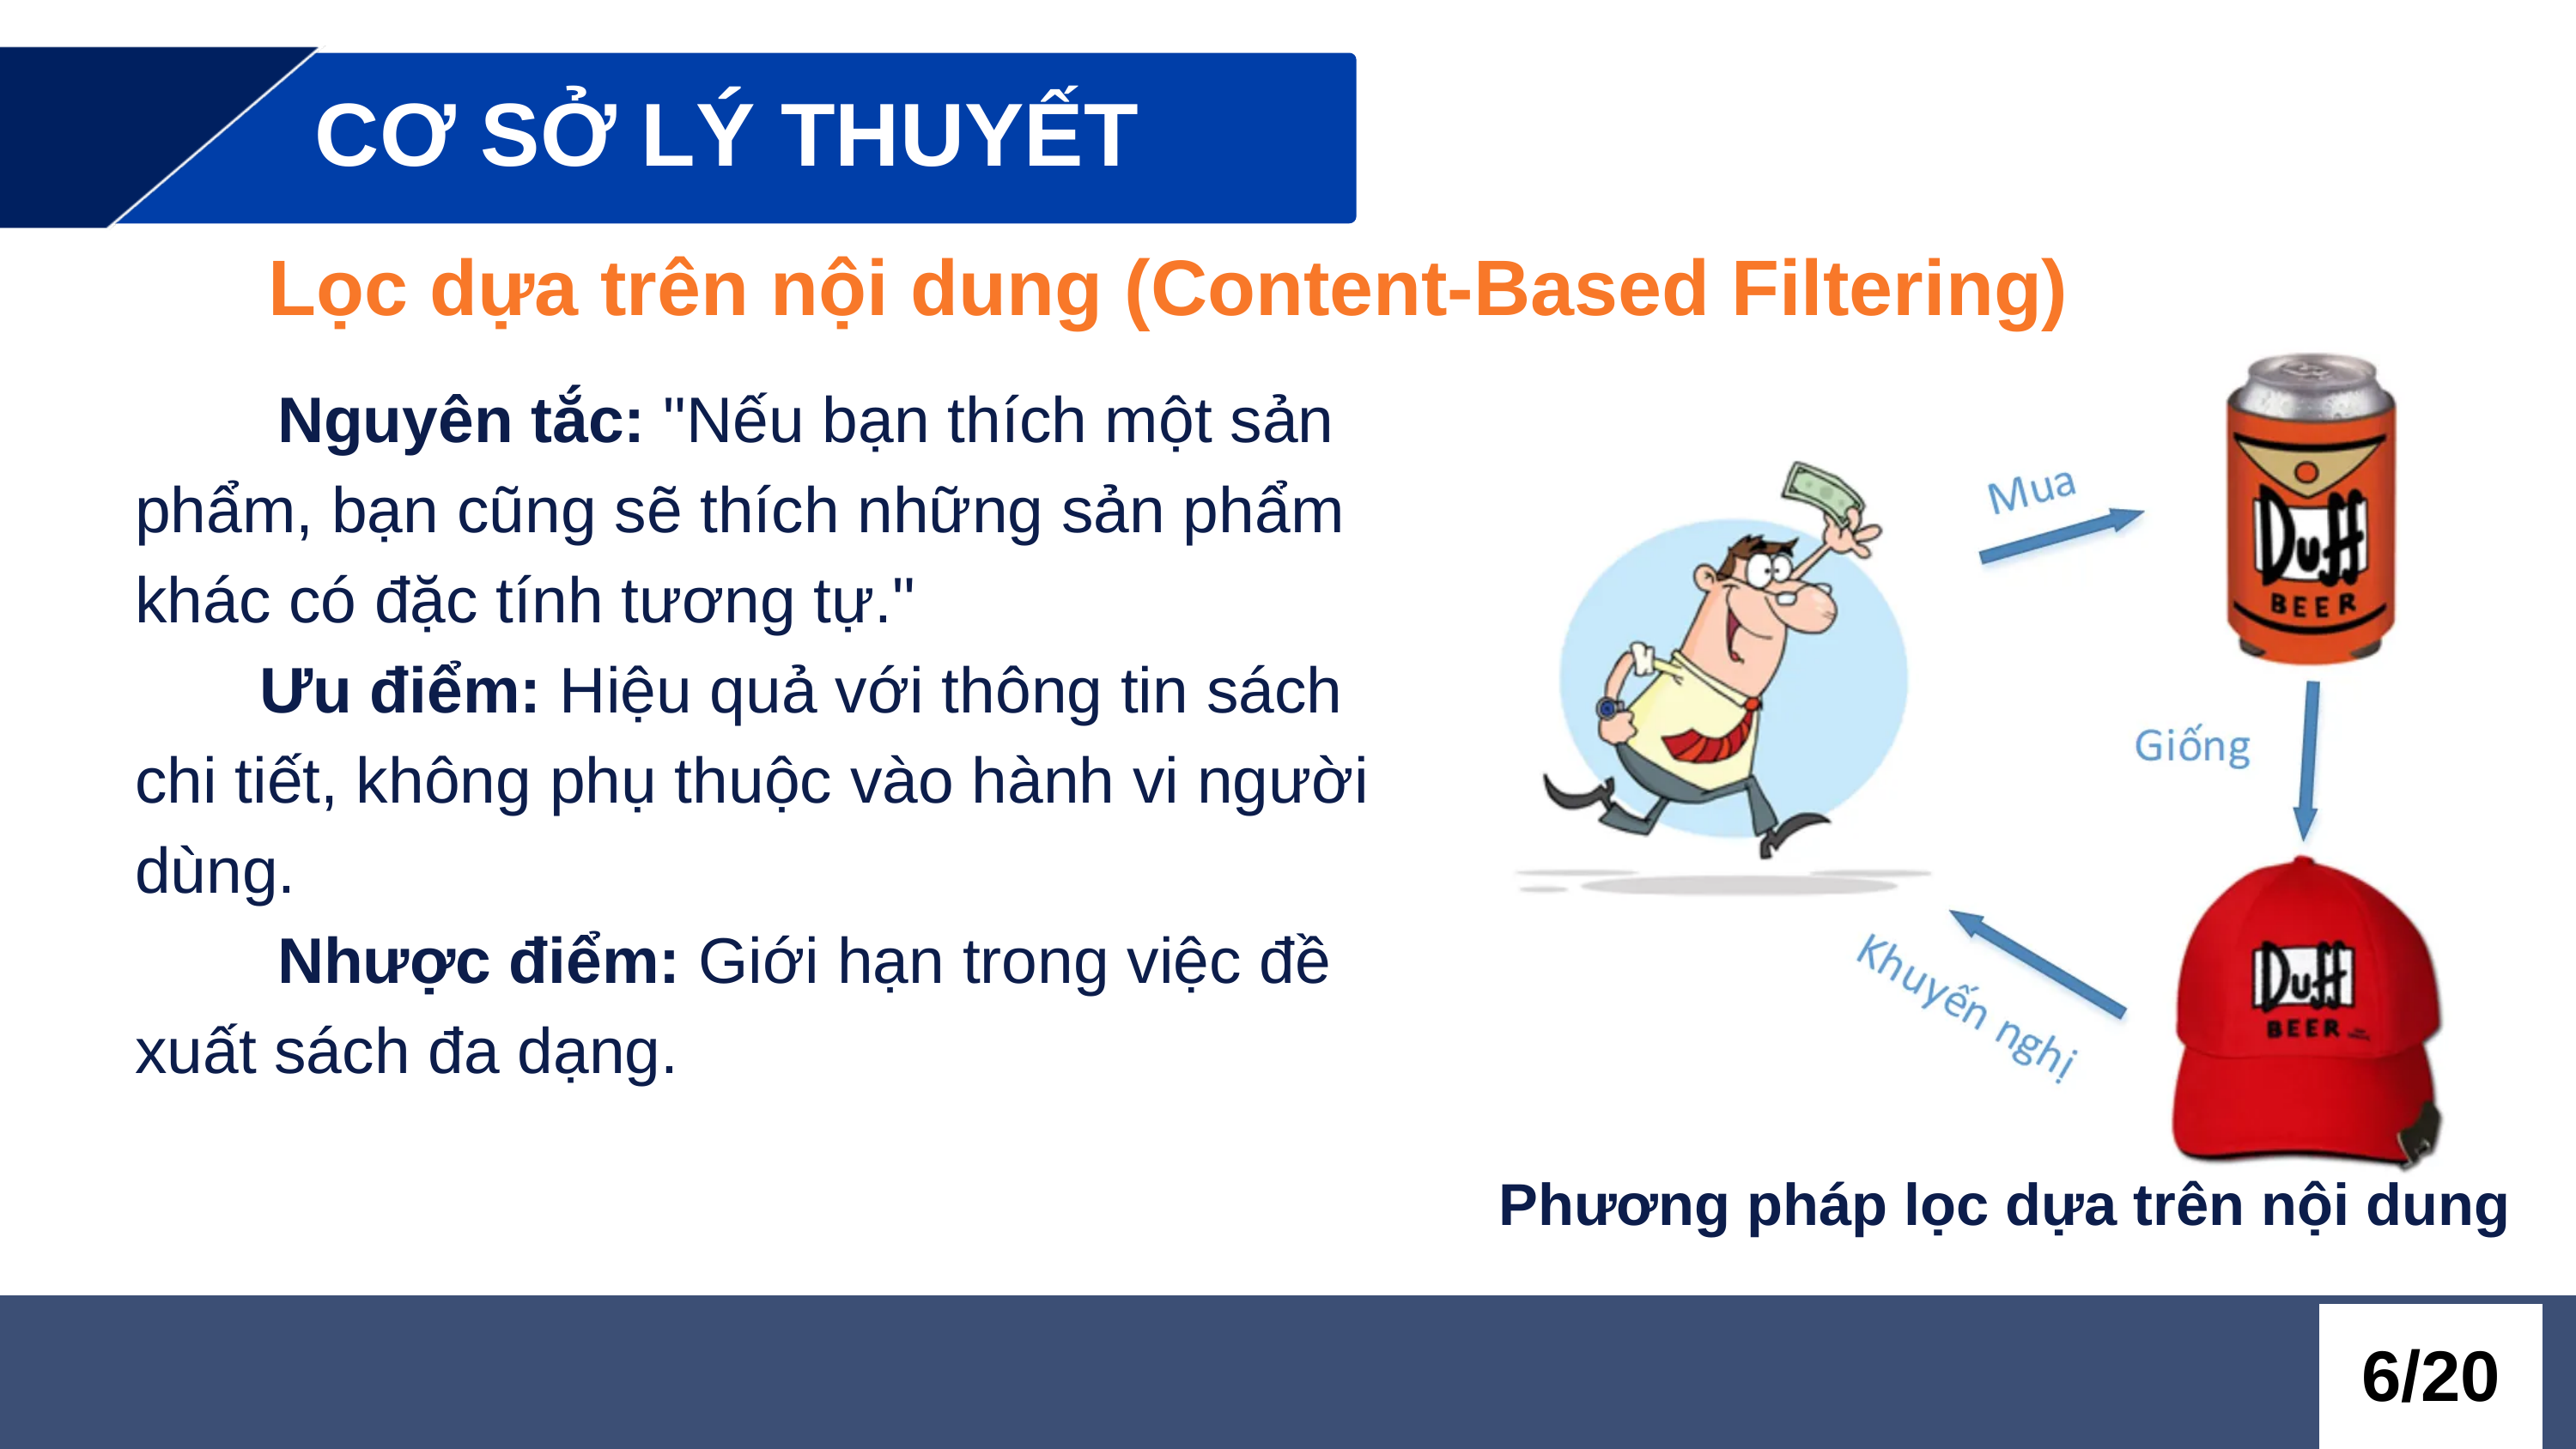

CƠ SỞ LÝ THUYẾT

Lọc dựa trên nội dung (Content-Based Filtering)

        Nguyên tắc: "Nếu bạn thích một sản phẩm, bạn cũng sẽ thích những sản phẩm khác có đặc tính tương tự."
       Ưu điểm: Hiệu quả với thông tin sách chi tiết, không phụ thuộc vào hành vi người dùng.
        Nhược điểm: Giới hạn trong việc đề xuất sách đa dạng.

Phương pháp lọc dựa trên nội dung

6/20